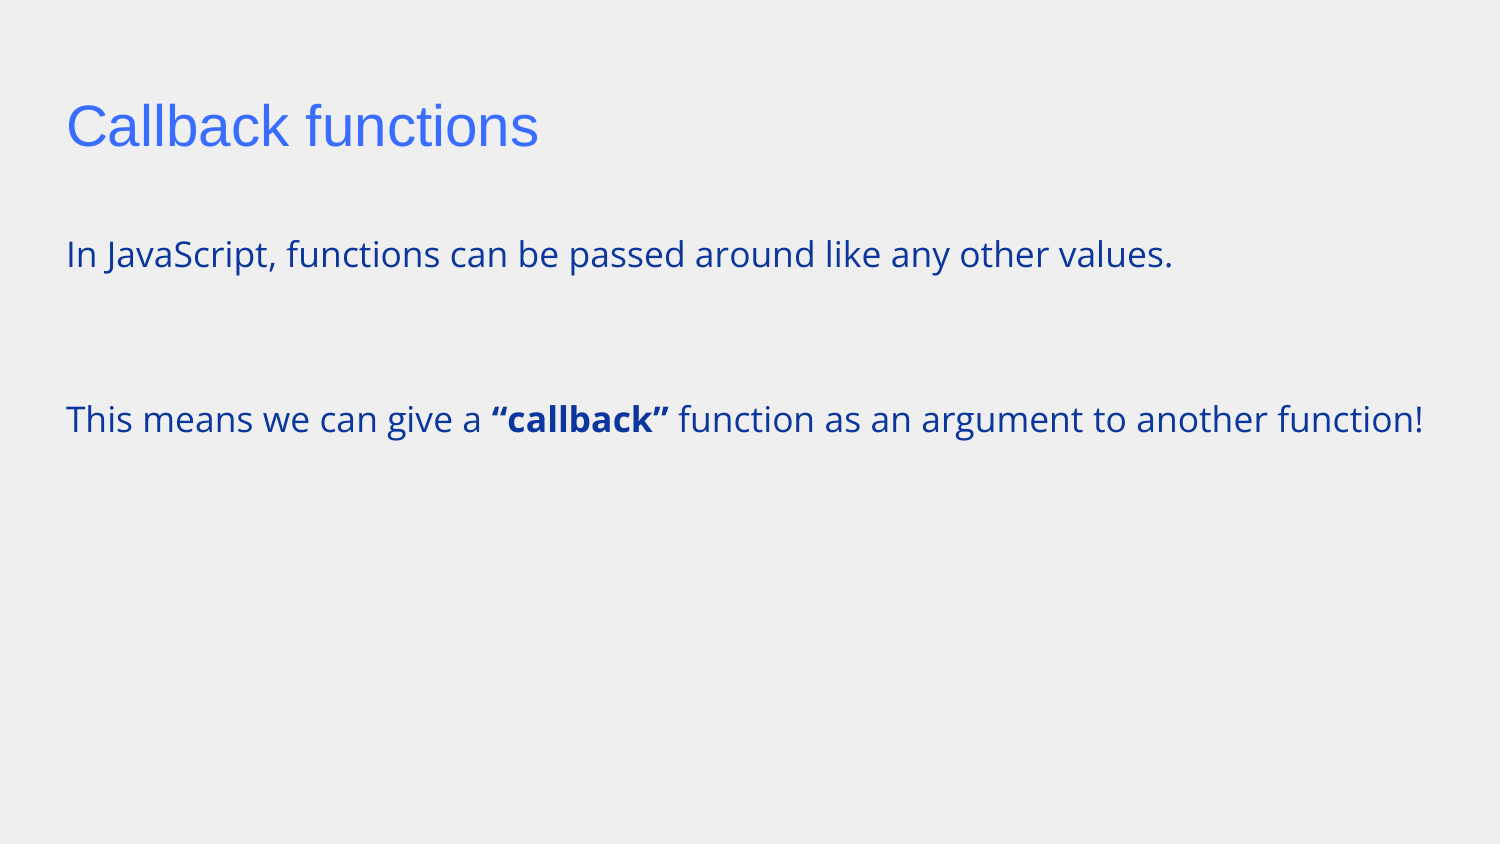

# Callback functions
In JavaScript, functions can be passed around like any other values.

This means we can give a “callback” function as an argument to another function!